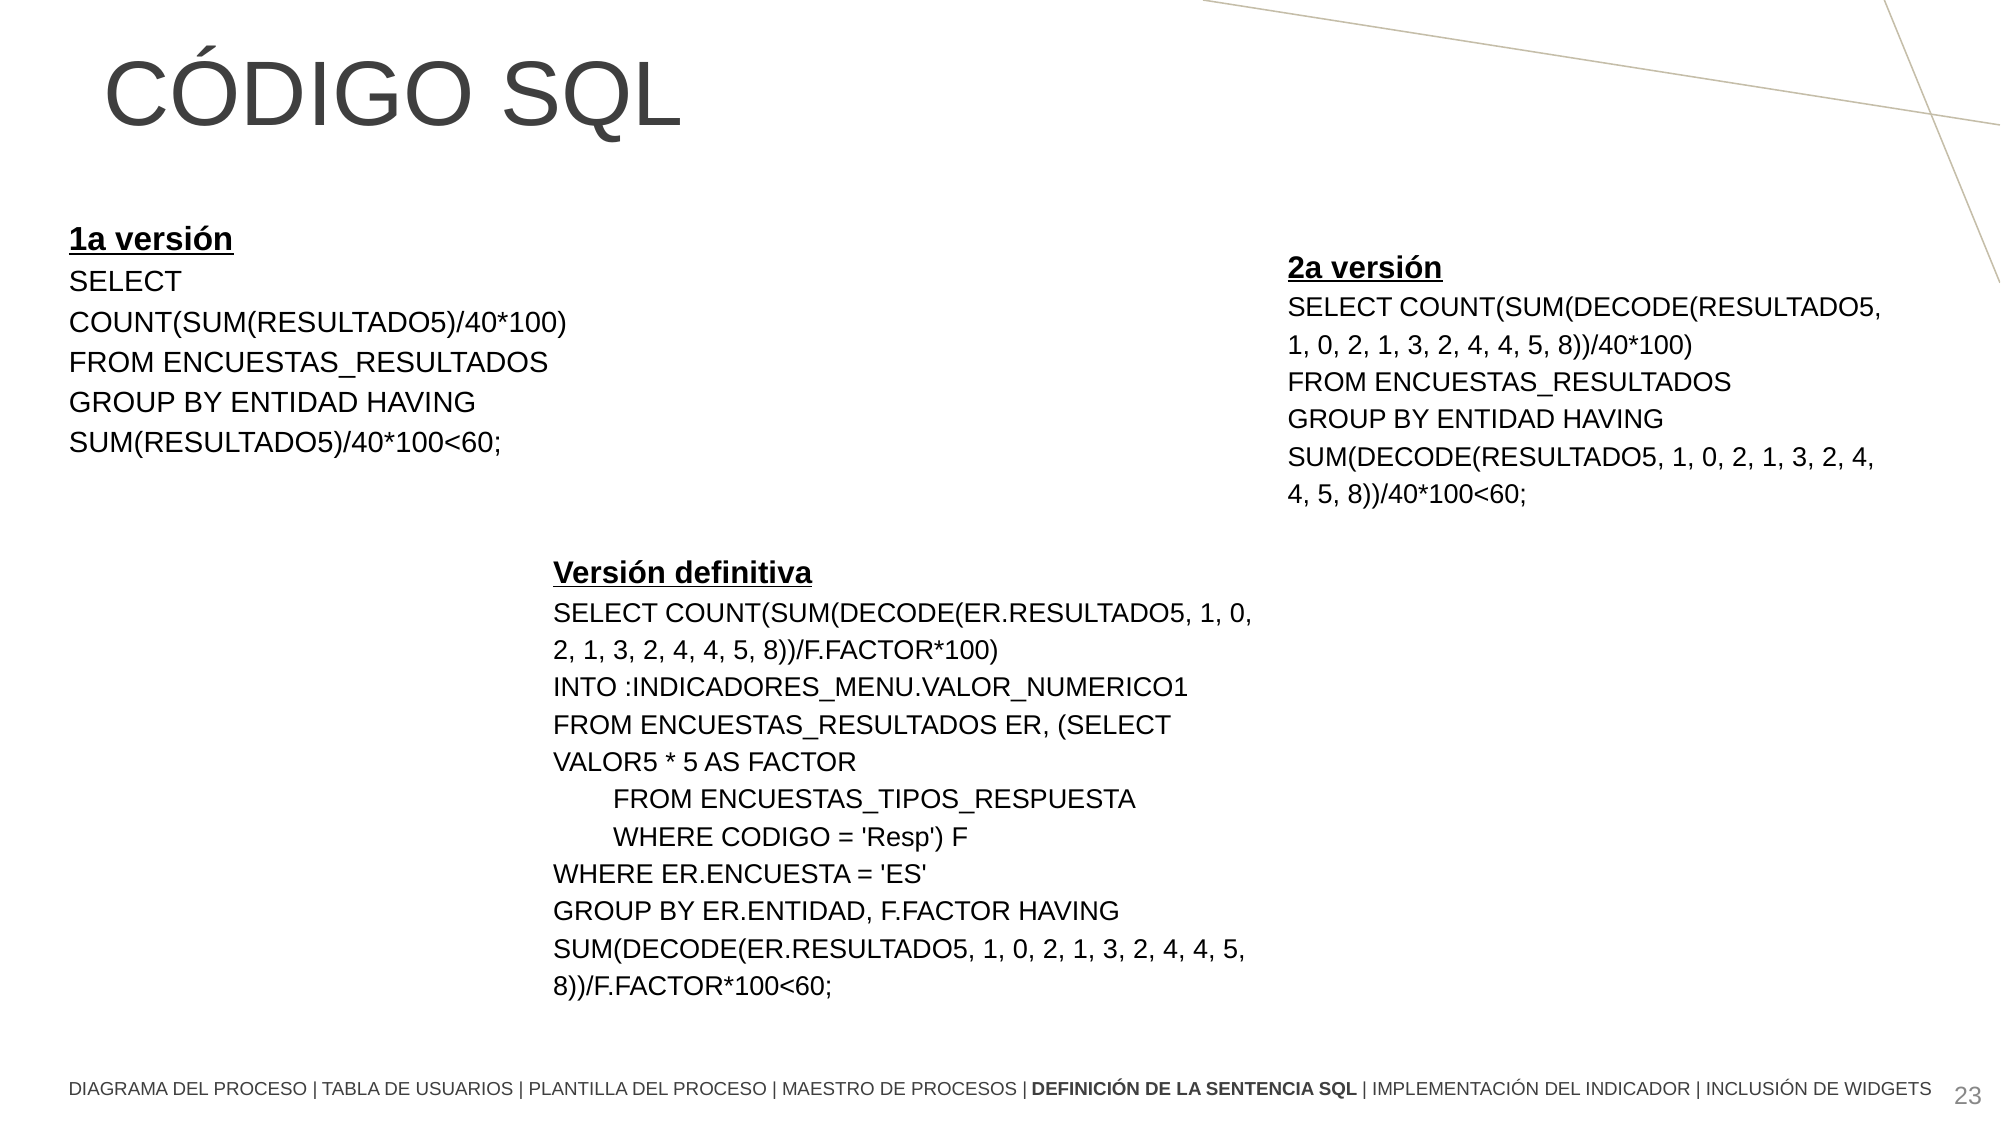

# CÓDIGO SQL
1a versión
SELECT COUNT(SUM(RESULTADO5)/40*100)
FROM ENCUESTAS_RESULTADOS
GROUP BY ENTIDAD HAVING SUM(RESULTADO5)/40*100<60;

2a versión
SELECT COUNT(SUM(DECODE(RESULTADO5, 1, 0, 2, 1, 3, 2, 4, 4, 5, 8))/40*100)
FROM ENCUESTAS_RESULTADOS
GROUP BY ENTIDAD HAVING SUM(DECODE(RESULTADO5, 1, 0, 2, 1, 3, 2, 4, 4, 5, 8))/40*100<60;

Versión definitiva
SELECT COUNT(SUM(DECODE(ER.RESULTADO5, 1, 0, 2, 1, 3, 2, 4, 4, 5, 8))/F.FACTOR*100)
INTO :INDICADORES_MENU.VALOR_NUMERICO1
FROM ENCUESTAS_RESULTADOS ER, (SELECT VALOR5 * 5 AS FACTOR
        FROM ENCUESTAS_TIPOS_RESPUESTA
        WHERE CODIGO = 'Resp') F
WHERE ER.ENCUESTA = 'ES'
GROUP BY ER.ENTIDAD, F.FACTOR HAVING SUM(DECODE(ER.RESULTADO5, 1, 0, 2, 1, 3, 2, 4, 4, 5, 8))/F.FACTOR*100<60;

23
DIAGRAMA DEL PROCESO | TABLA DE USUARIOS | PLANTILLA DEL PROCESO | MAESTRO DE PROCESOS | DEFINICIÓN DE LA SENTENCIA SQL | IMPLEMENTACIÓN DEL INDICADOR | INCLUSIÓN DE WIDGETS